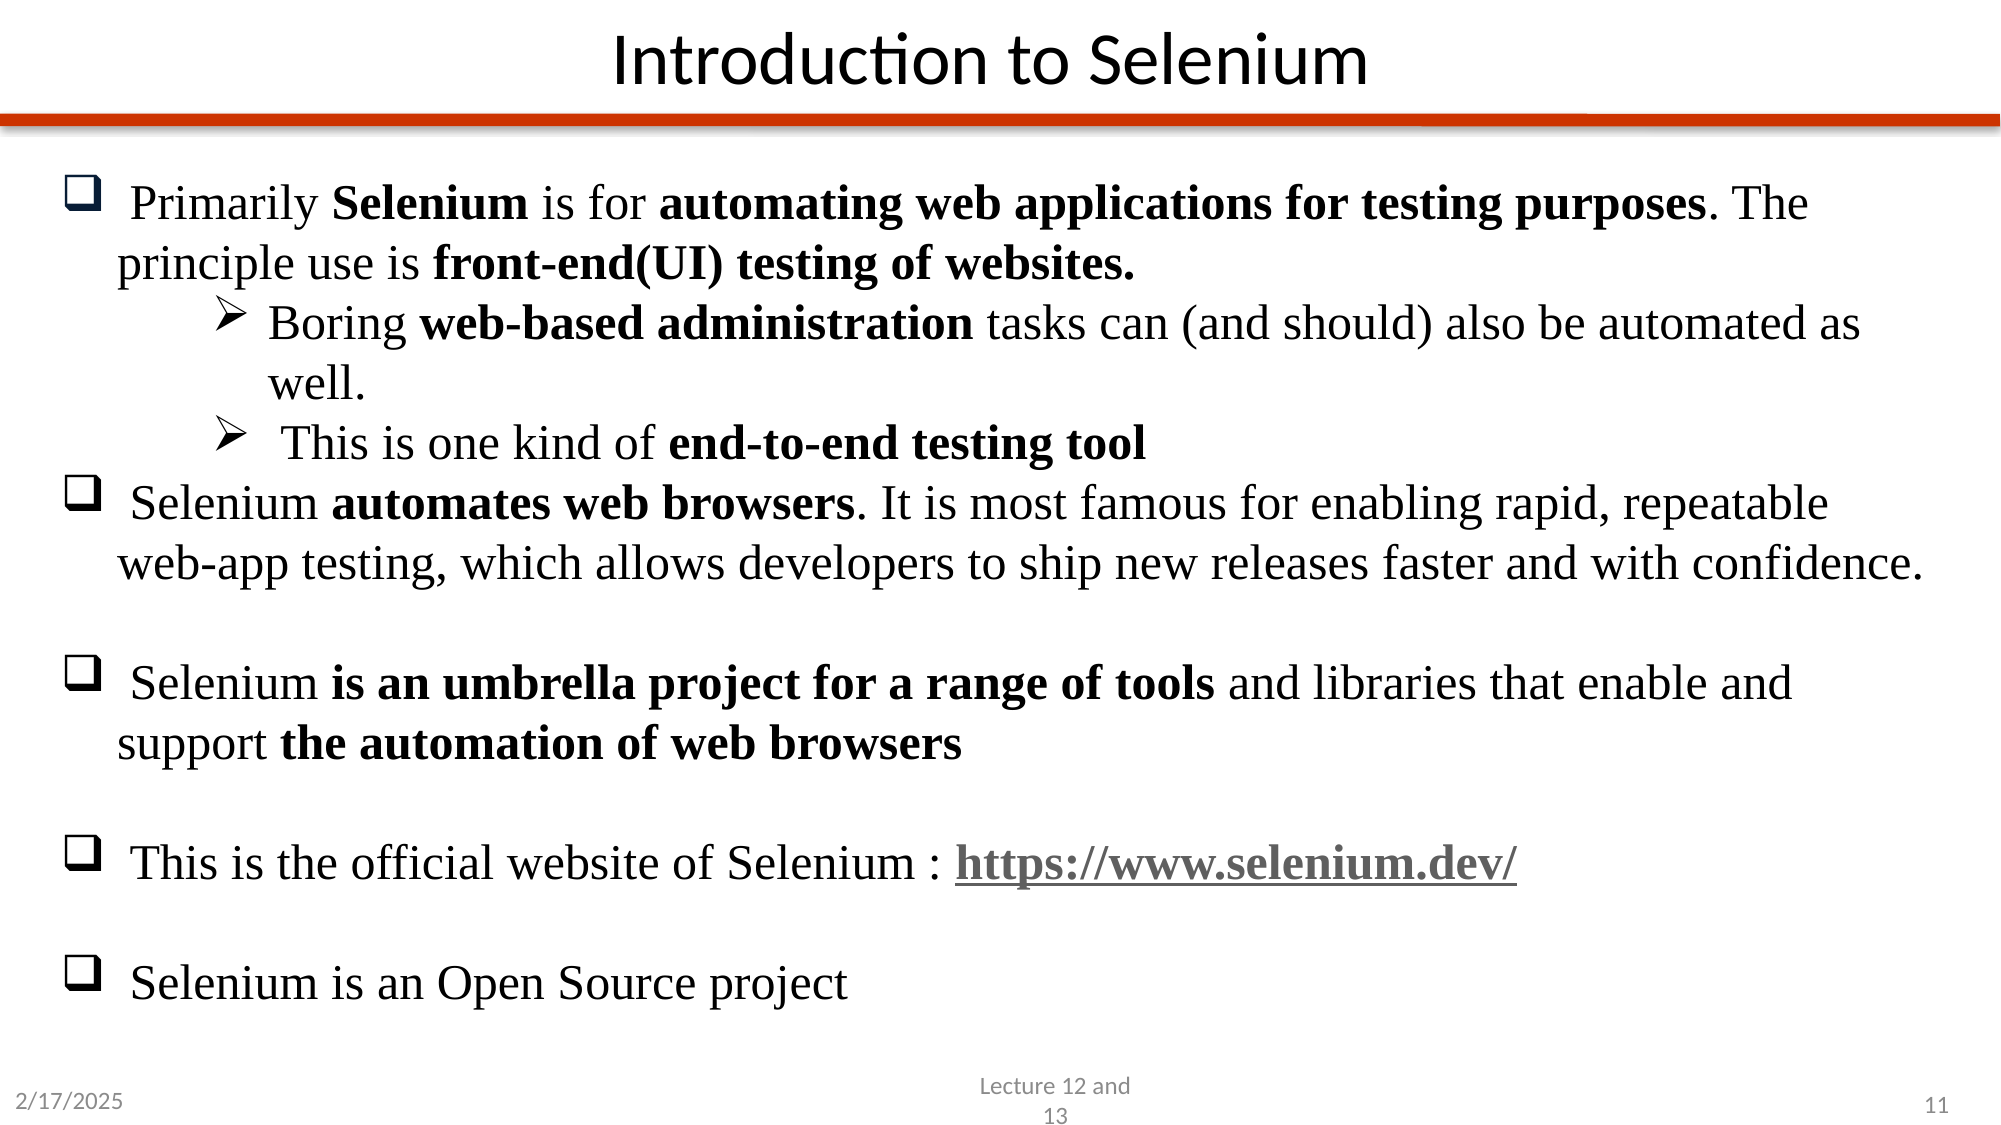

# Introduction to Selenium
 Primarily Selenium is for automating web applications for testing purposes. The principle use is front-end(UI) testing of websites.
Boring web-based administration tasks can (and should) also be automated as well.
 This is one kind of end-to-end testing tool
 Selenium automates web browsers. It is most famous for enabling rapid, repeatable web-app testing, which allows developers to ship new releases faster and with confidence.

 Selenium is an umbrella project for a range of tools and libraries that enable and support the automation of web browsers

 This is the official website of Selenium : https://www.selenium.dev/

 Selenium is an Open Source project
2/17/2025